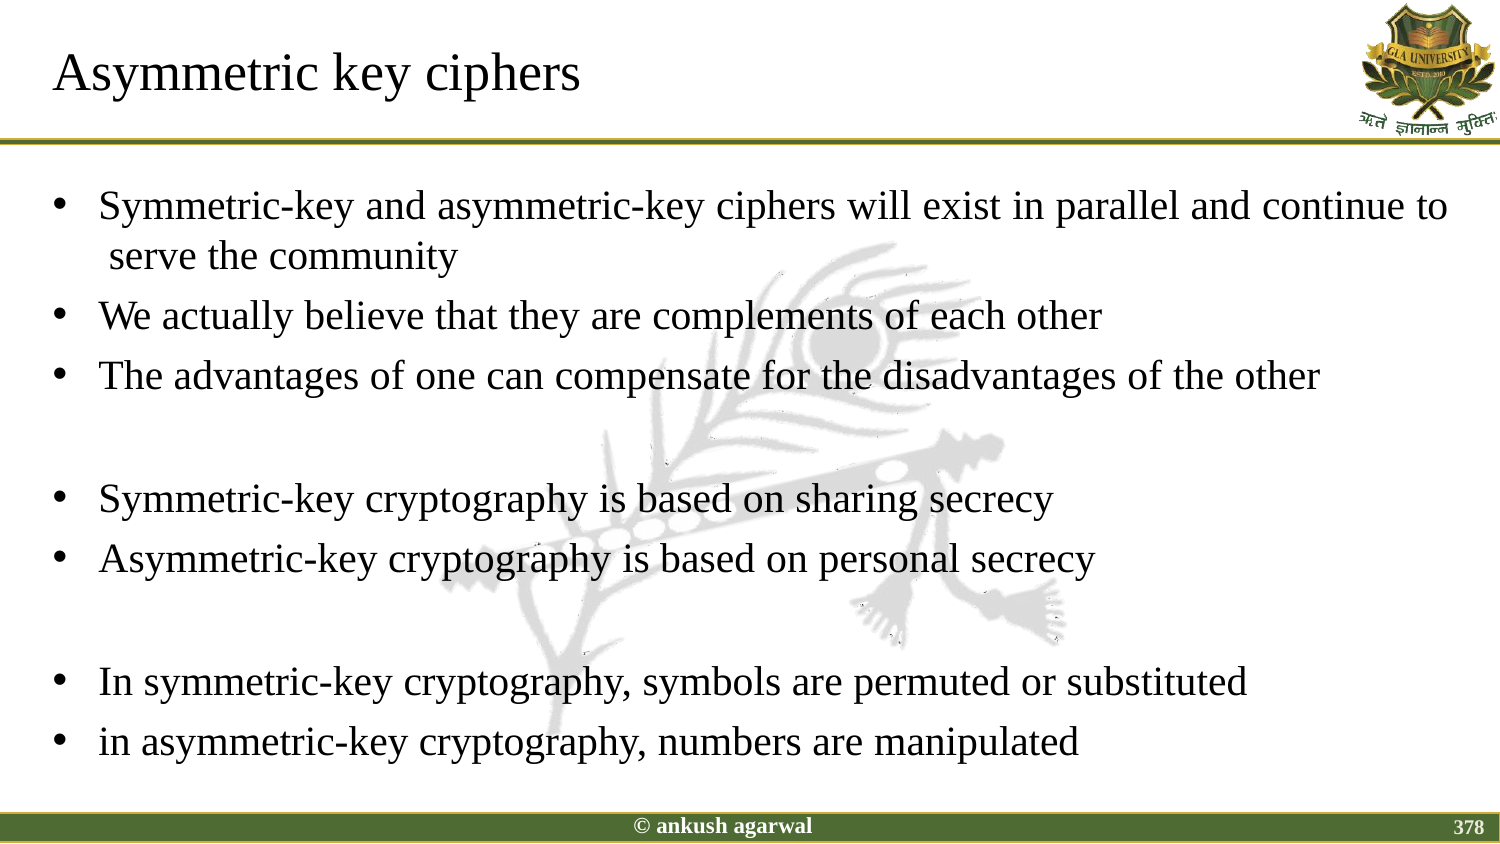

# Asymmetric key ciphers
Symmetric-key and asymmetric-key ciphers will exist in parallel and continue to  serve the community
We actually believe that they are complements of each other
The advantages of one can compensate for the disadvantages of the other

Symmetric-key cryptography is based on sharing secrecy
Asymmetric-key cryptography is based on personal secrecy

In symmetric-key cryptography, symbols are permuted or substituted
in asymmetric-key cryptography, numbers are manipulated
© ankush agarwal
378